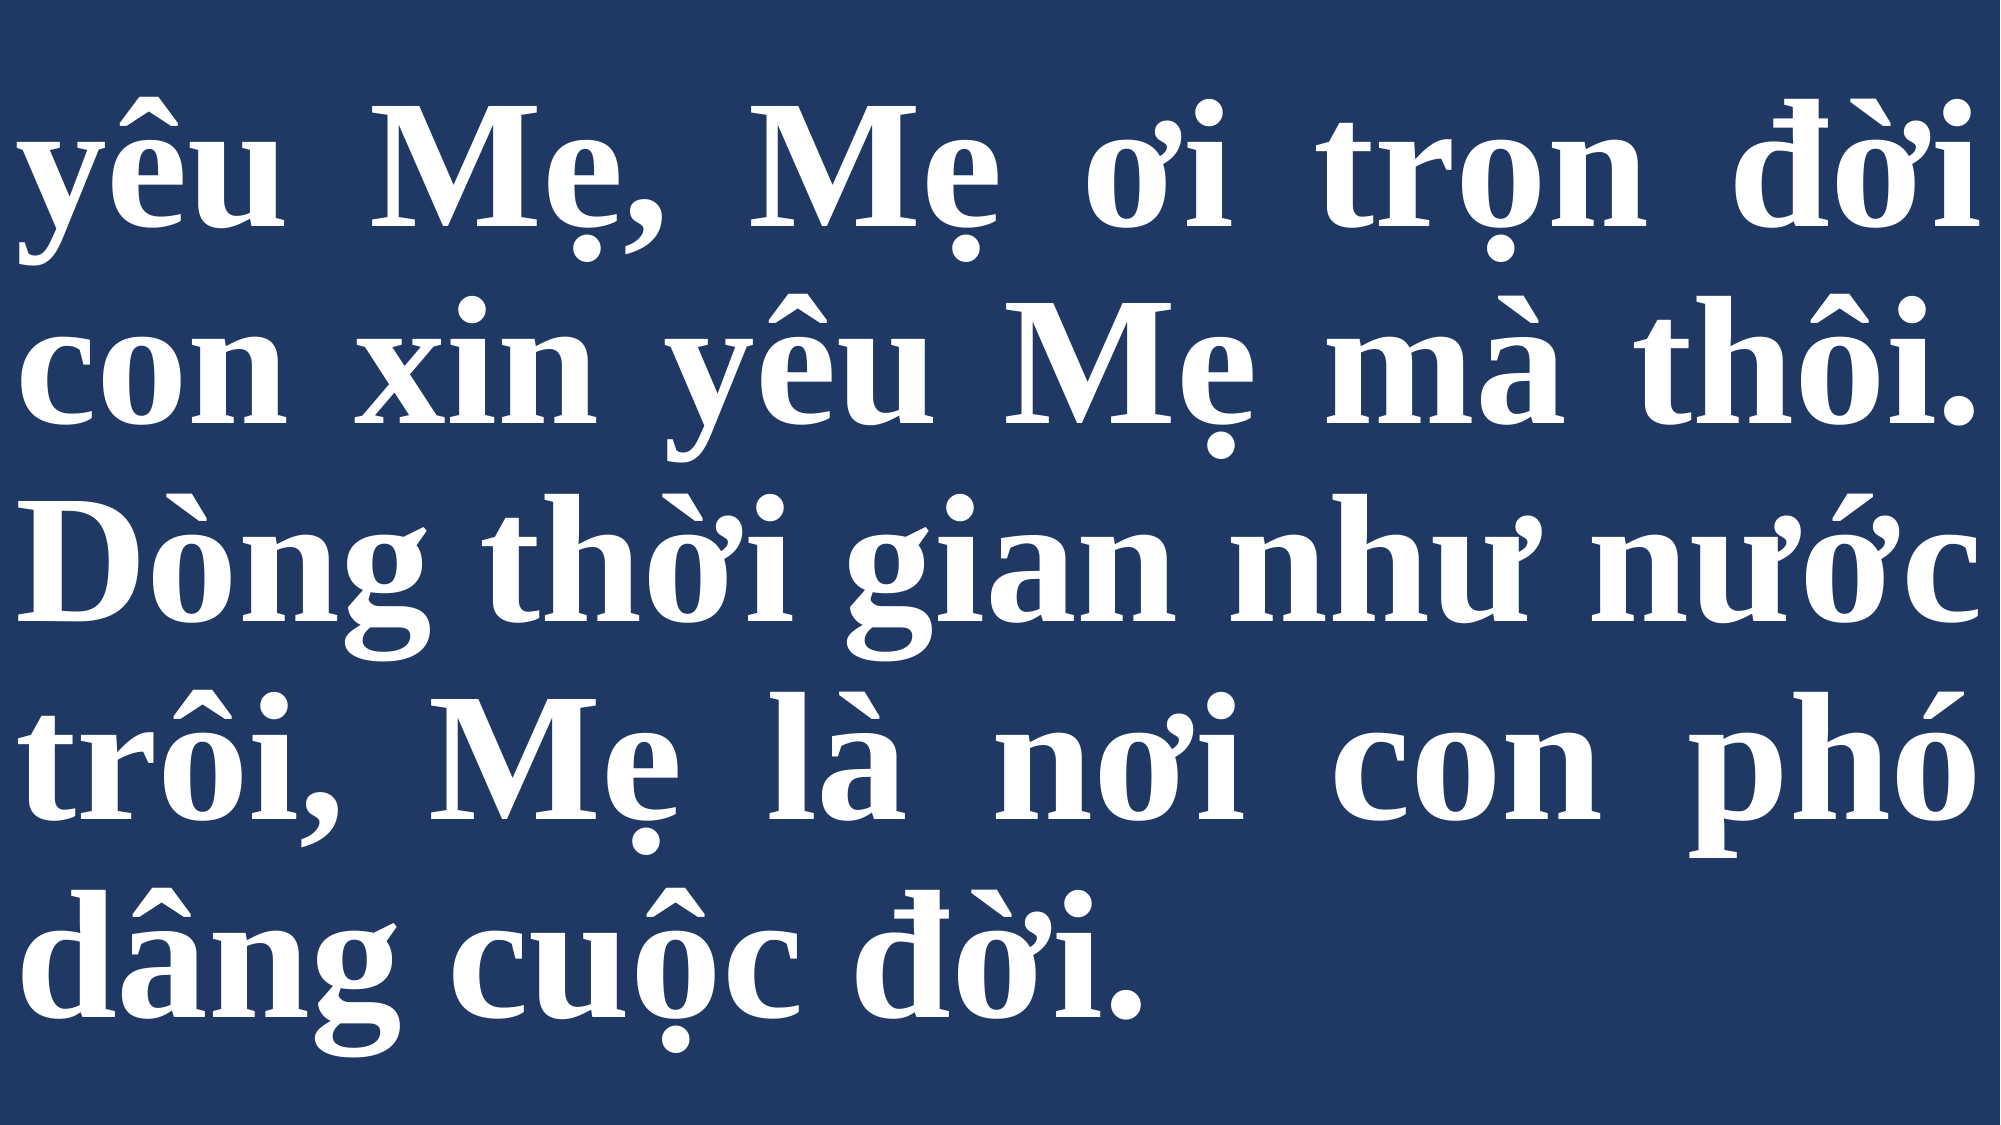

# yêu Mẹ, Mẹ ơi trọn đời con xin yêu Mẹ mà thôi. Dòng thời gian như nước trôi, Mẹ là nơi con phó dâng cuộc đời.